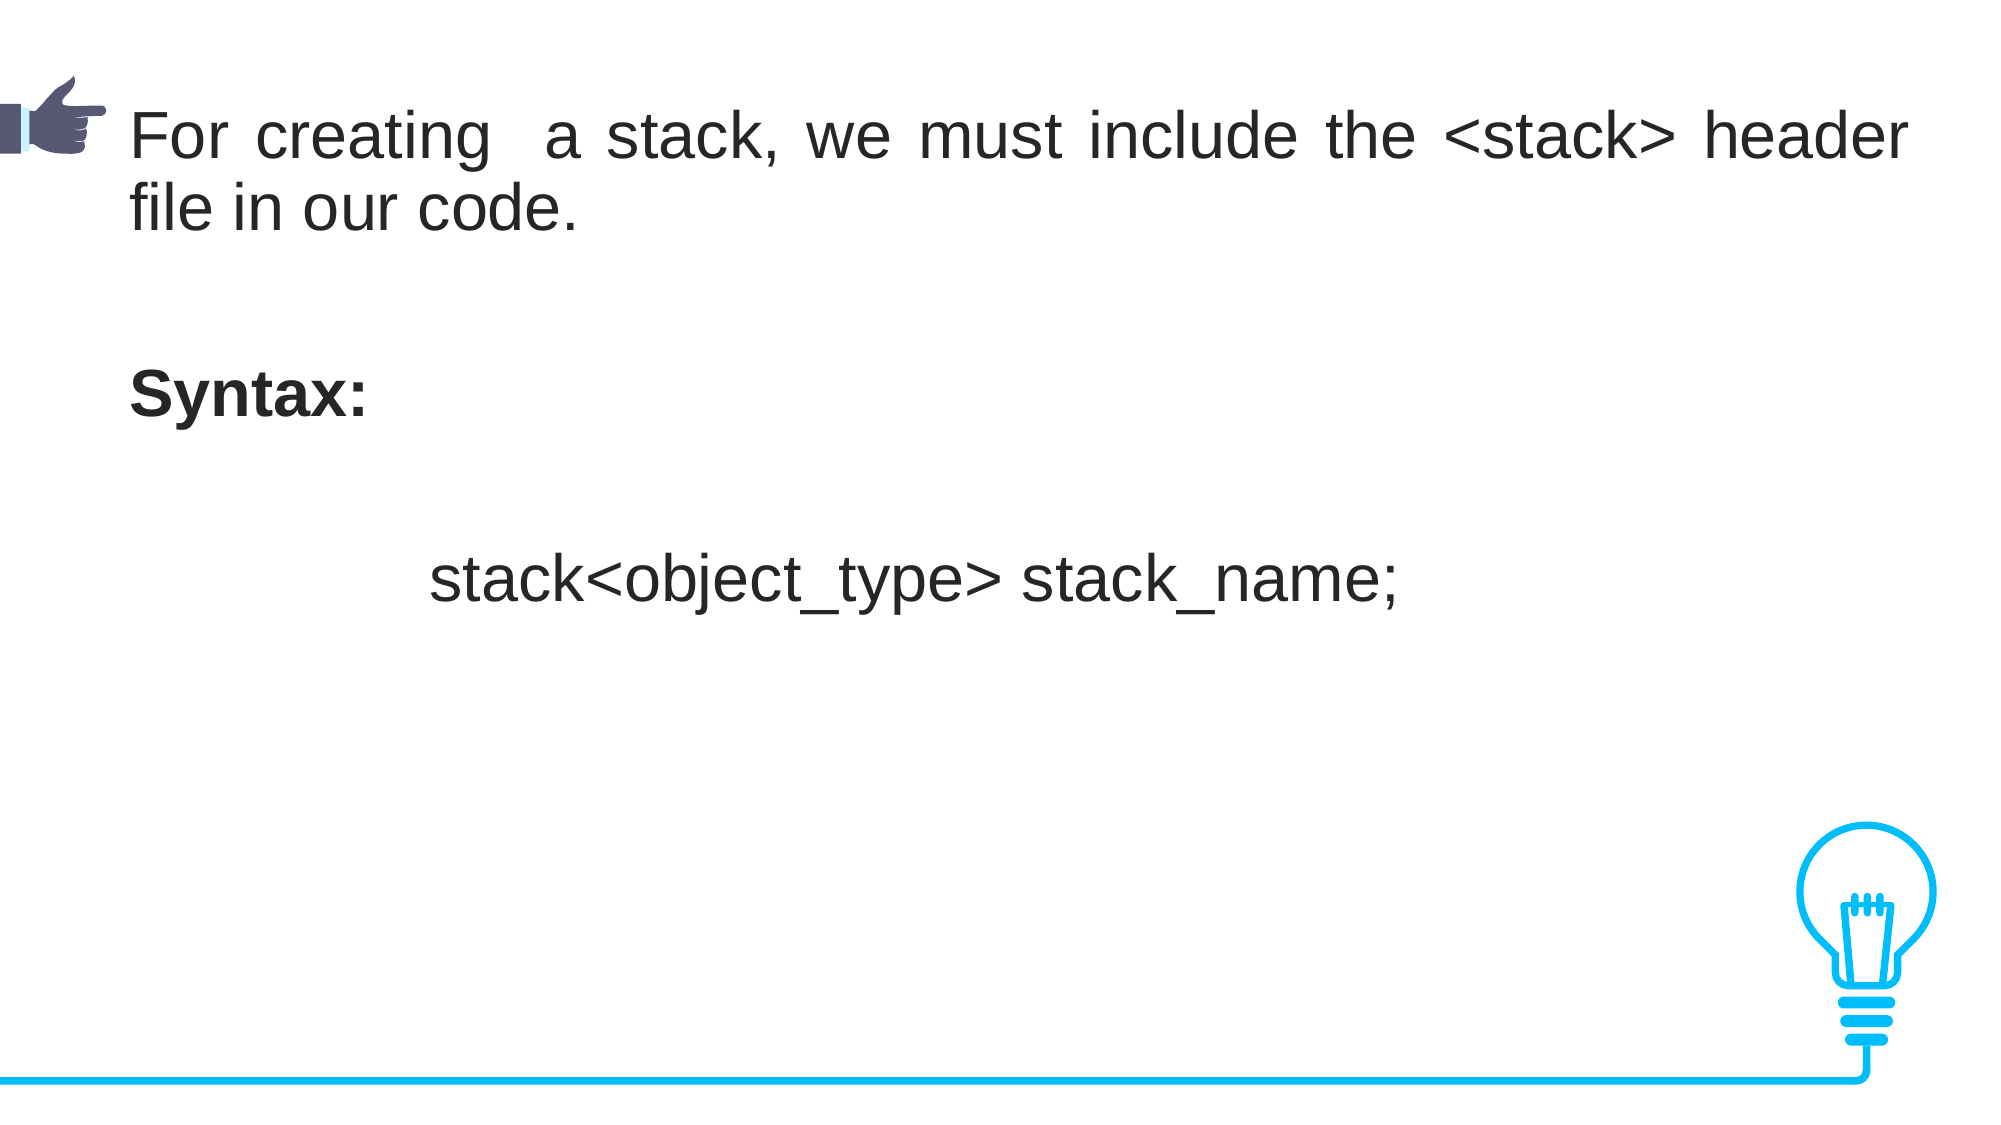

For creating  a stack, we must include the <stack> header file in our code.

Syntax:

		stack<object_type> stack_name;